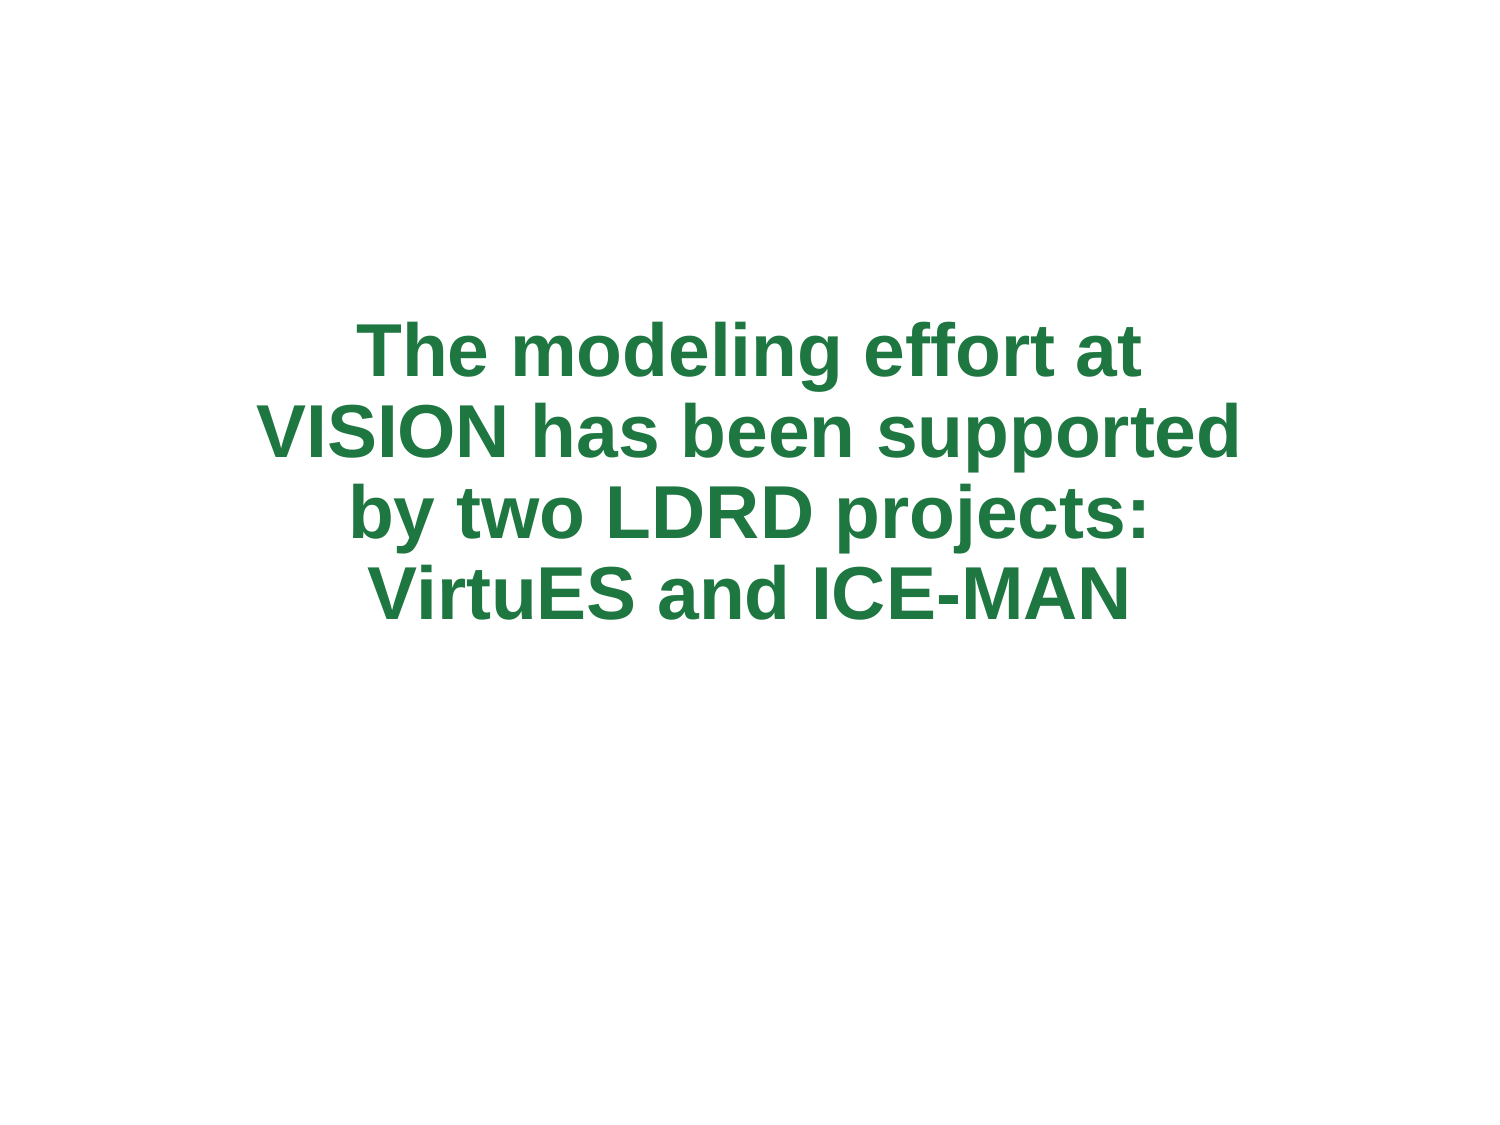

The modeling effort at VISION has been supported by two LDRD projects: VirtuES and ICE-MAN